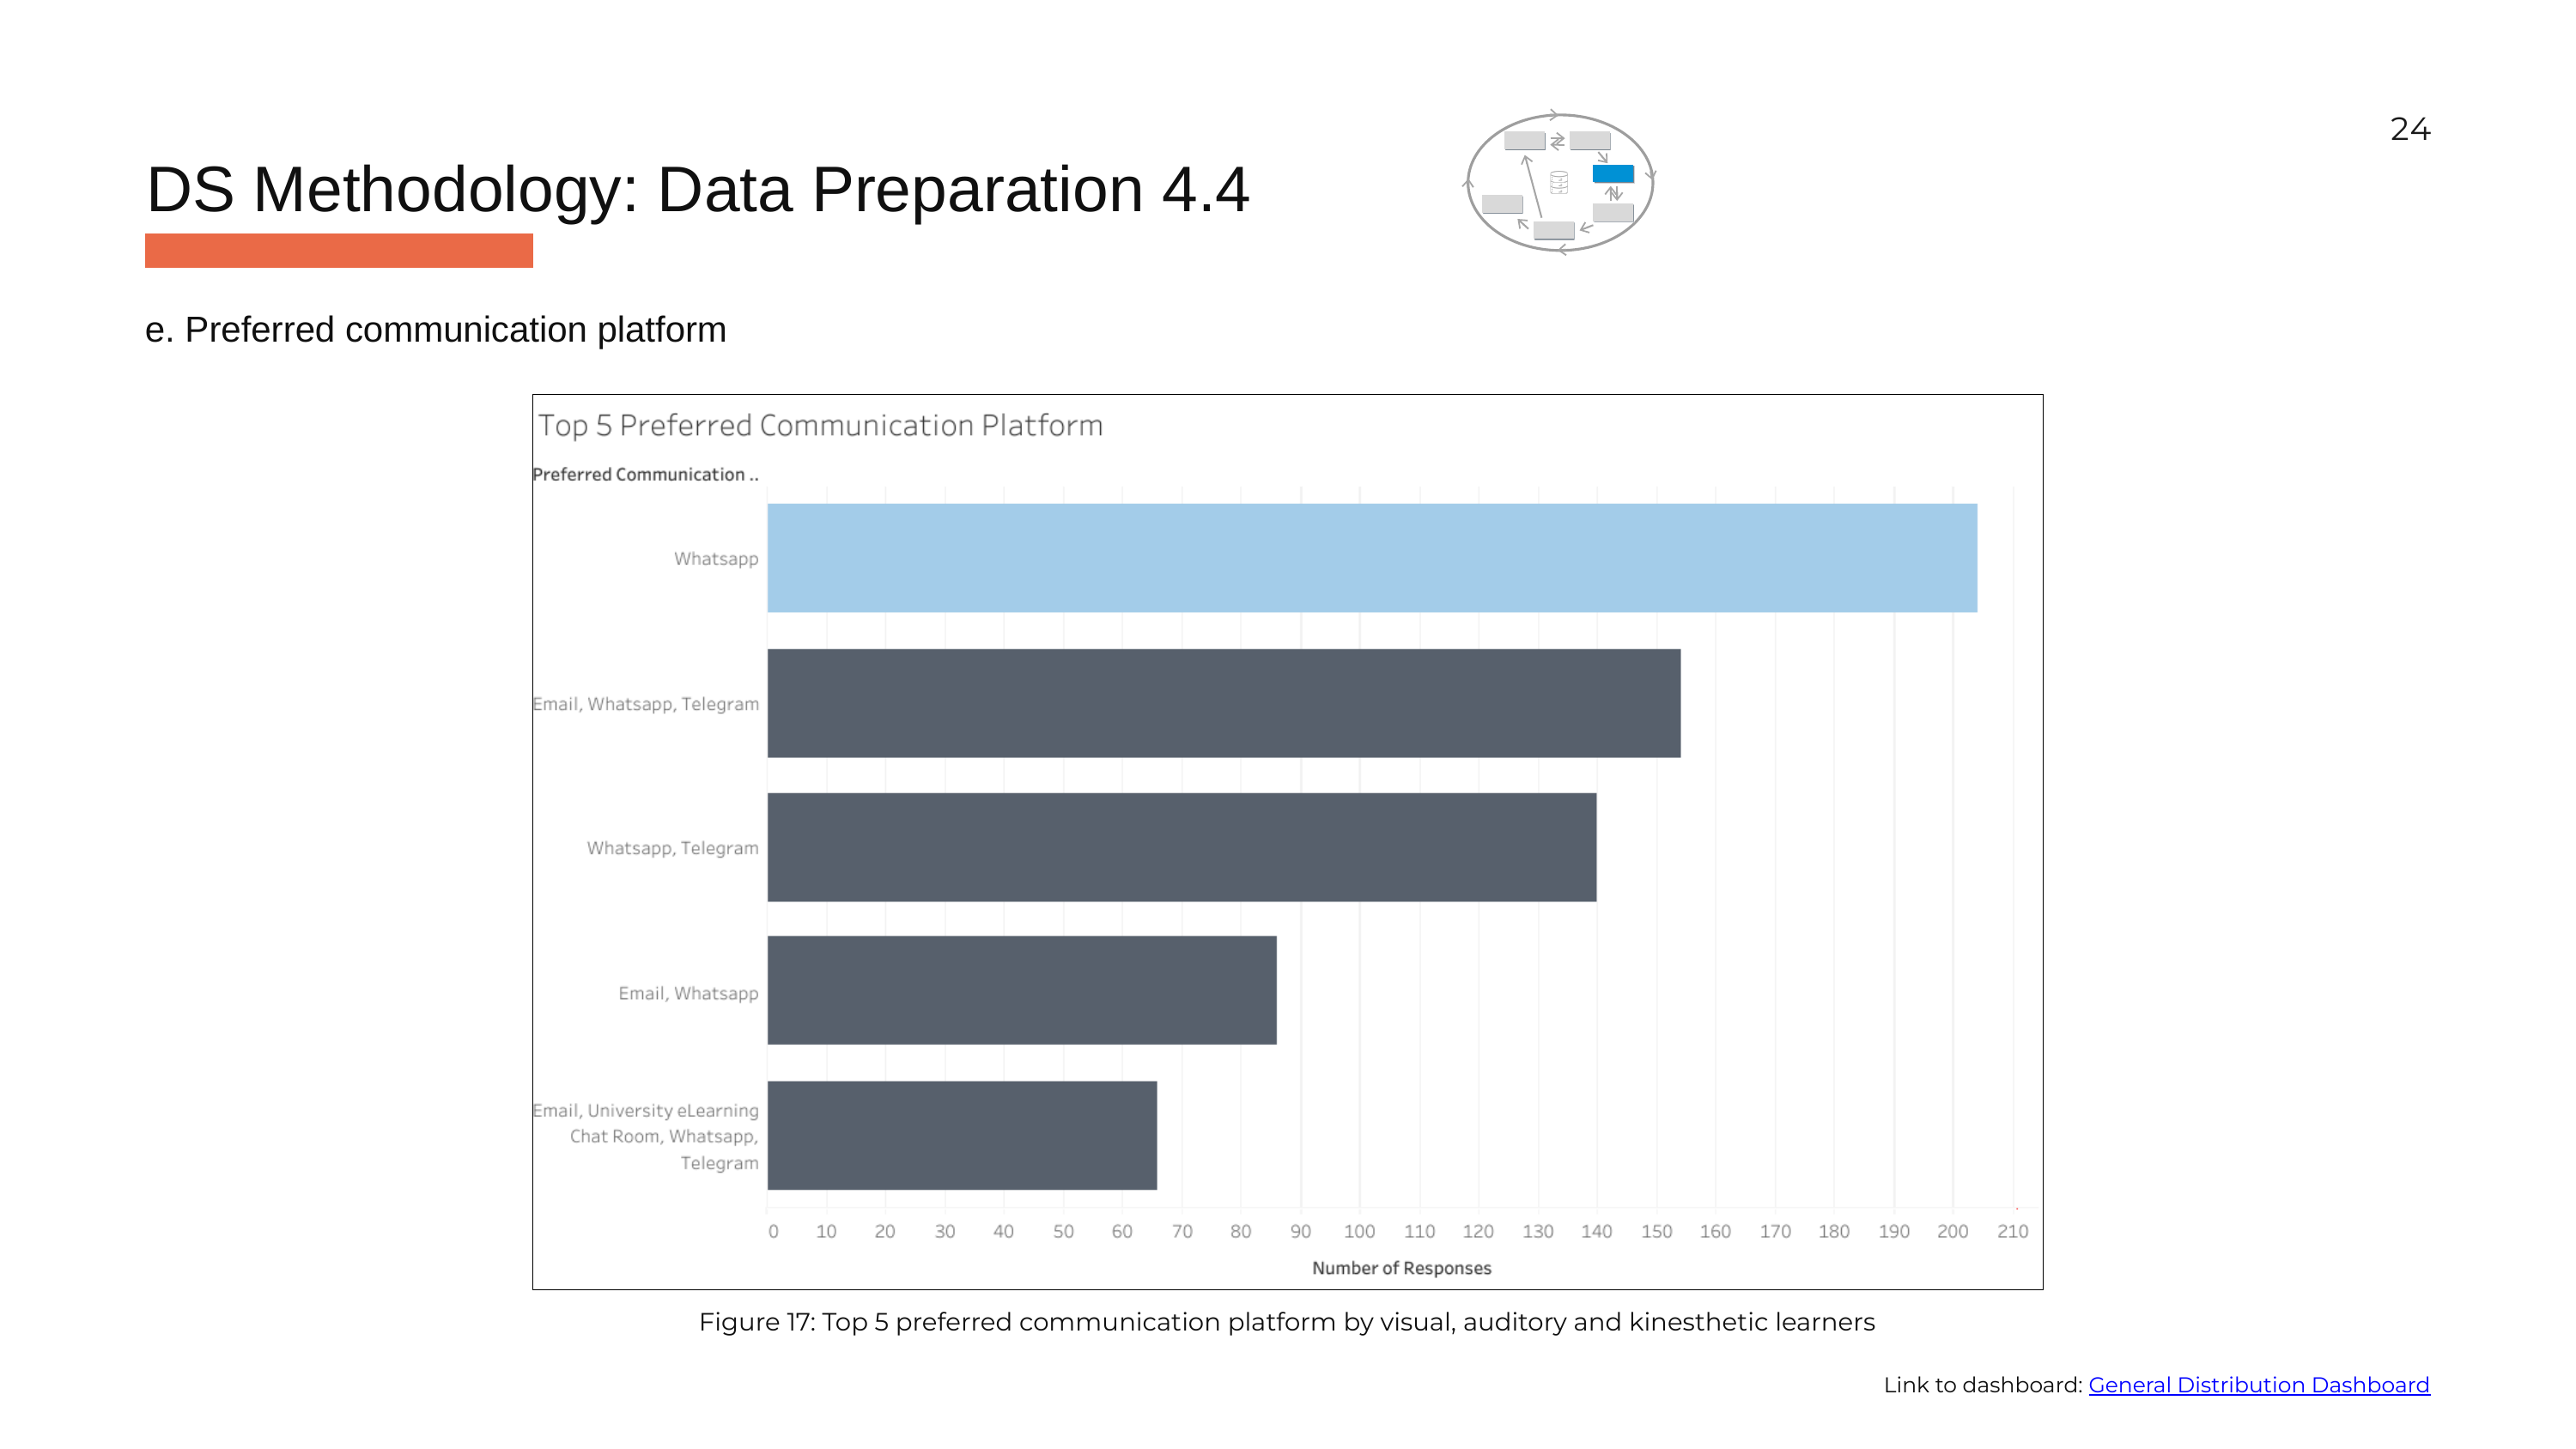

24

DS Methodology: Data Preparation 4.4

e. Preferred communication platform

Figure 17: Top 5 preferred communication platform by visual, auditory and kinesthetic learners
Link to dashboard: General Distribution Dashboard